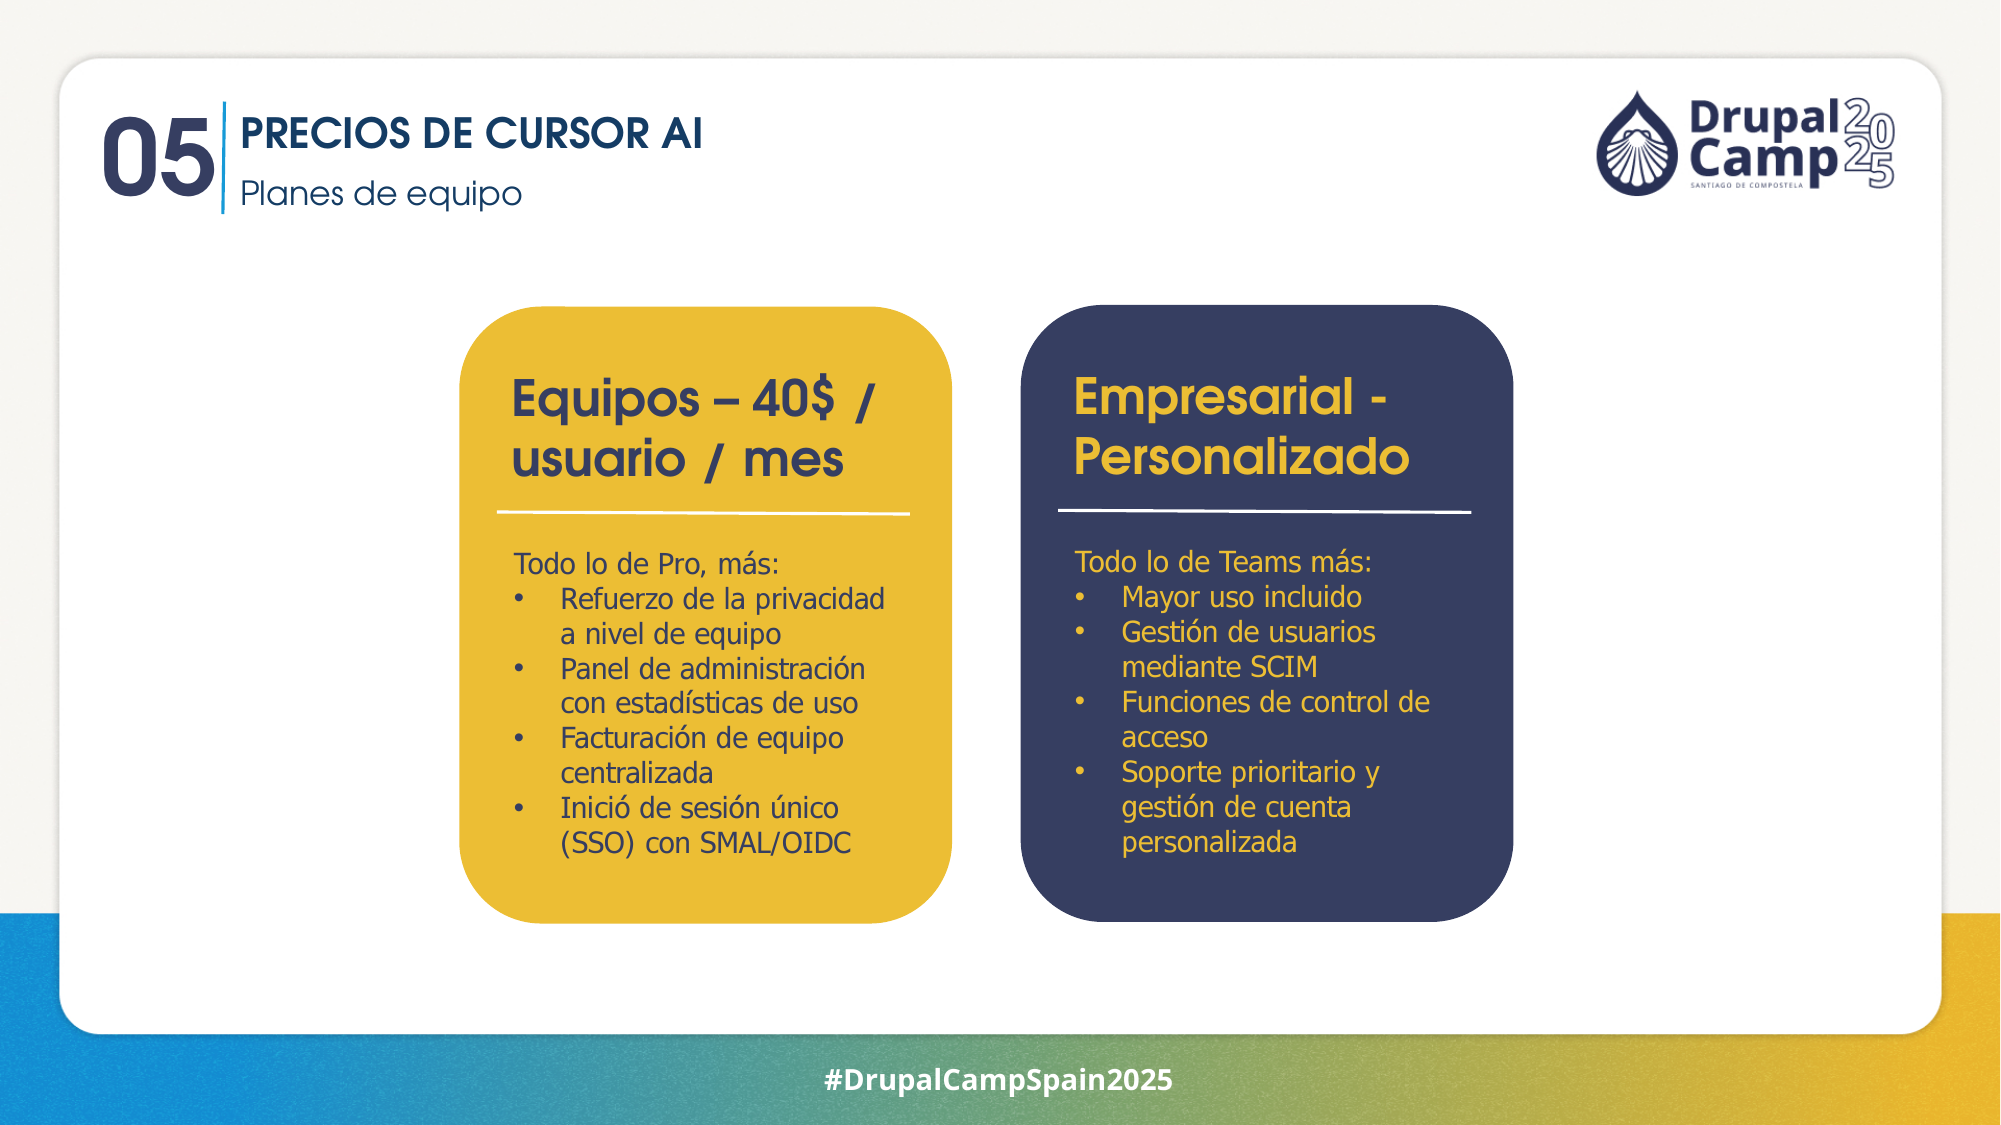

05
PRECIOS DE CURSOR AI
Planes de equipo

Empresarial - Personalizado
Equipos – 40$ / usuario / mes
Todo lo de Teams más:
Mayor uso incluido
Gestión de usuarios mediante SCIM
Funciones de control de acceso
Soporte prioritario y gestión de cuenta personalizada
Todo lo de Pro, más:
Refuerzo de la privacidad a nivel de equipo
Panel de administración con estadísticas de uso
Facturación de equipo centralizada
Inició de sesión único (SSO) con SMAL/OIDC
#DrupalCampSpain2025